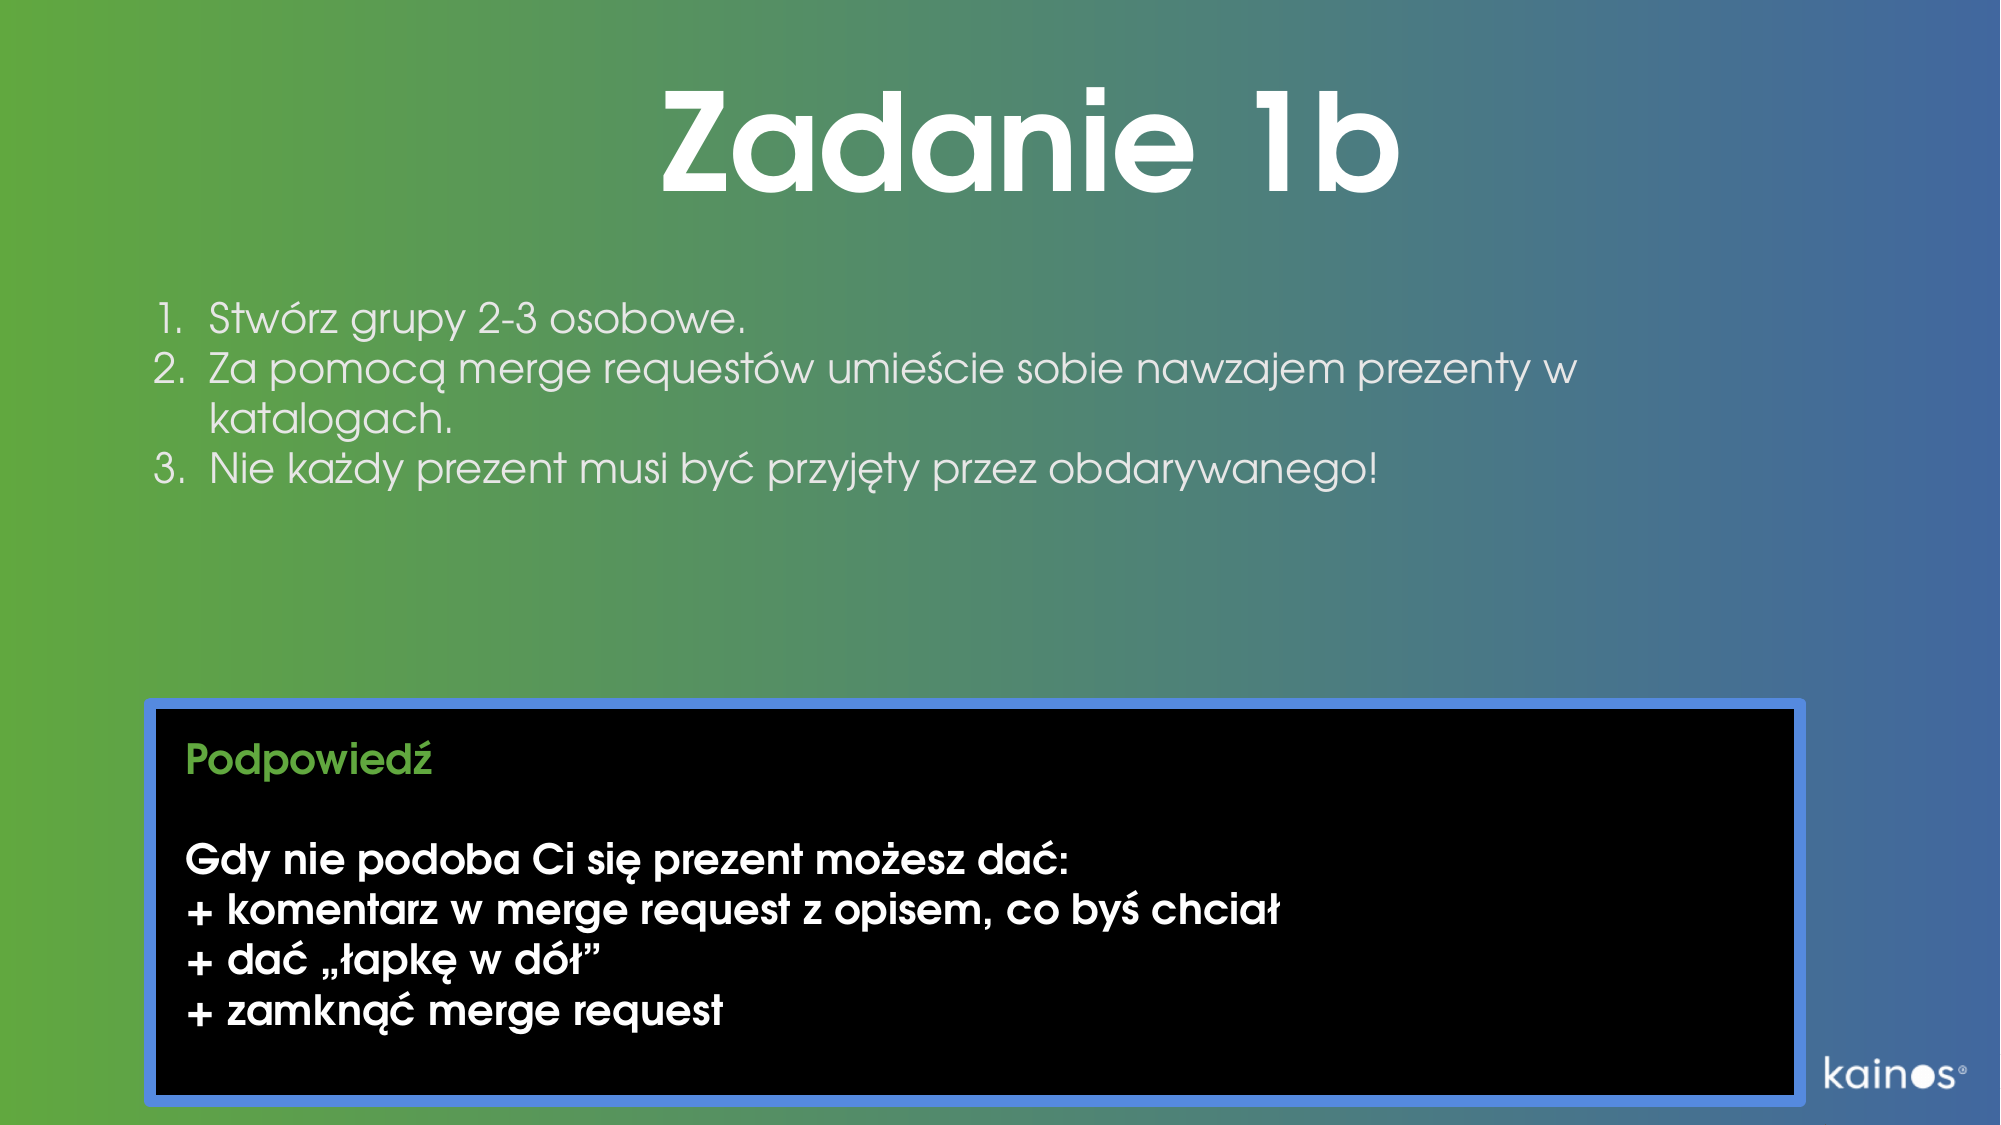

# Zadanie 1b
Stwórz grupy 2-3 osobowe.
Za pomocą merge requestów umieście sobie nawzajem prezenty w katalogach.
Nie każdy prezent musi być przyjęty przez obdarywanego!
Podpowiedź

Gdy nie podoba Ci się prezent możesz dać:
+ komentarz w merge request z opisem, co byś chciał
+ dać „łapkę w dół”
+ zamknąć merge request